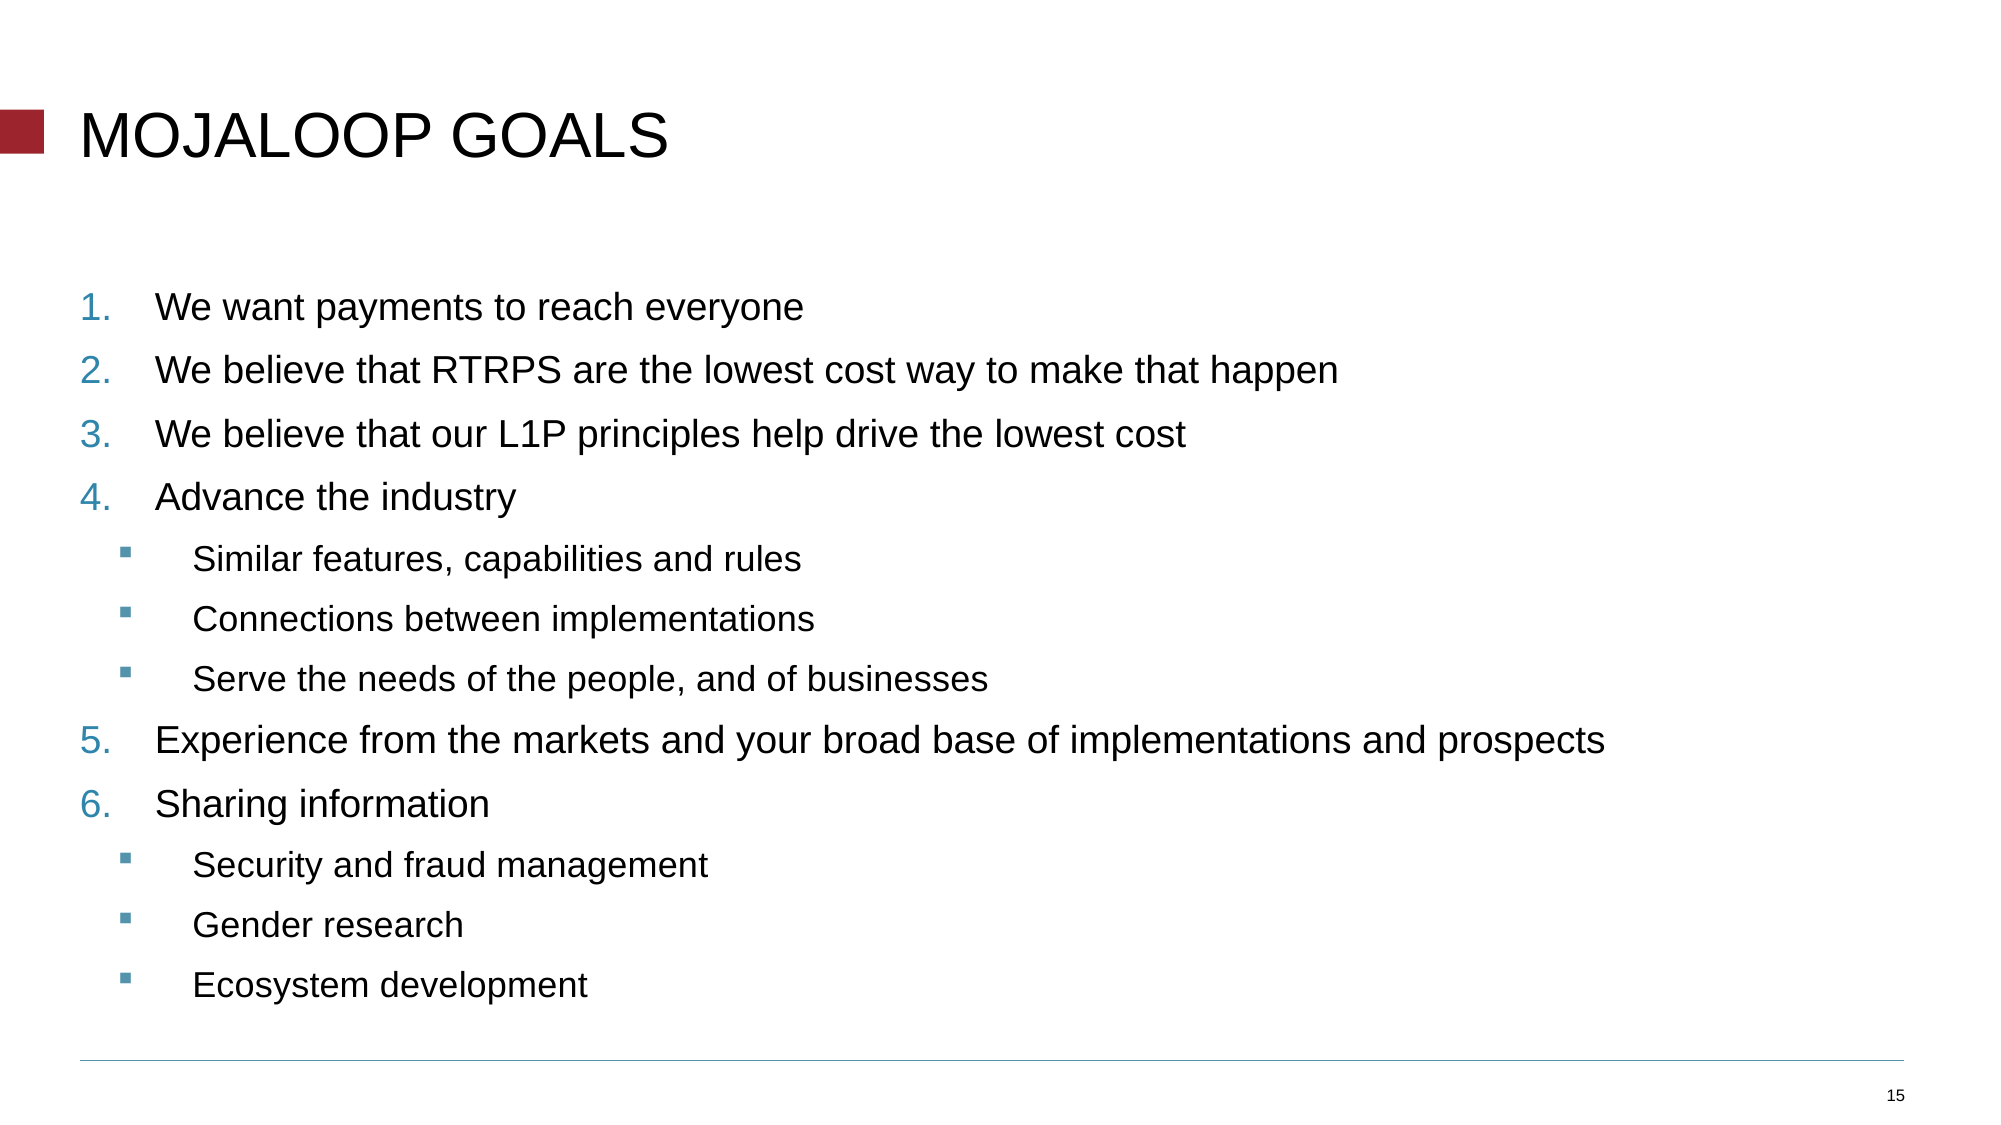

# Mojaloop goals
We want payments to reach everyone
We believe that RTRPS are the lowest cost way to make that happen
We believe that our L1P principles help drive the lowest cost
Advance the industry
Similar features, capabilities and rules
Connections between implementations
Serve the needs of the people, and of businesses
Experience from the markets and your broad base of implementations and prospects
Sharing information
Security and fraud management
Gender research
Ecosystem development
15